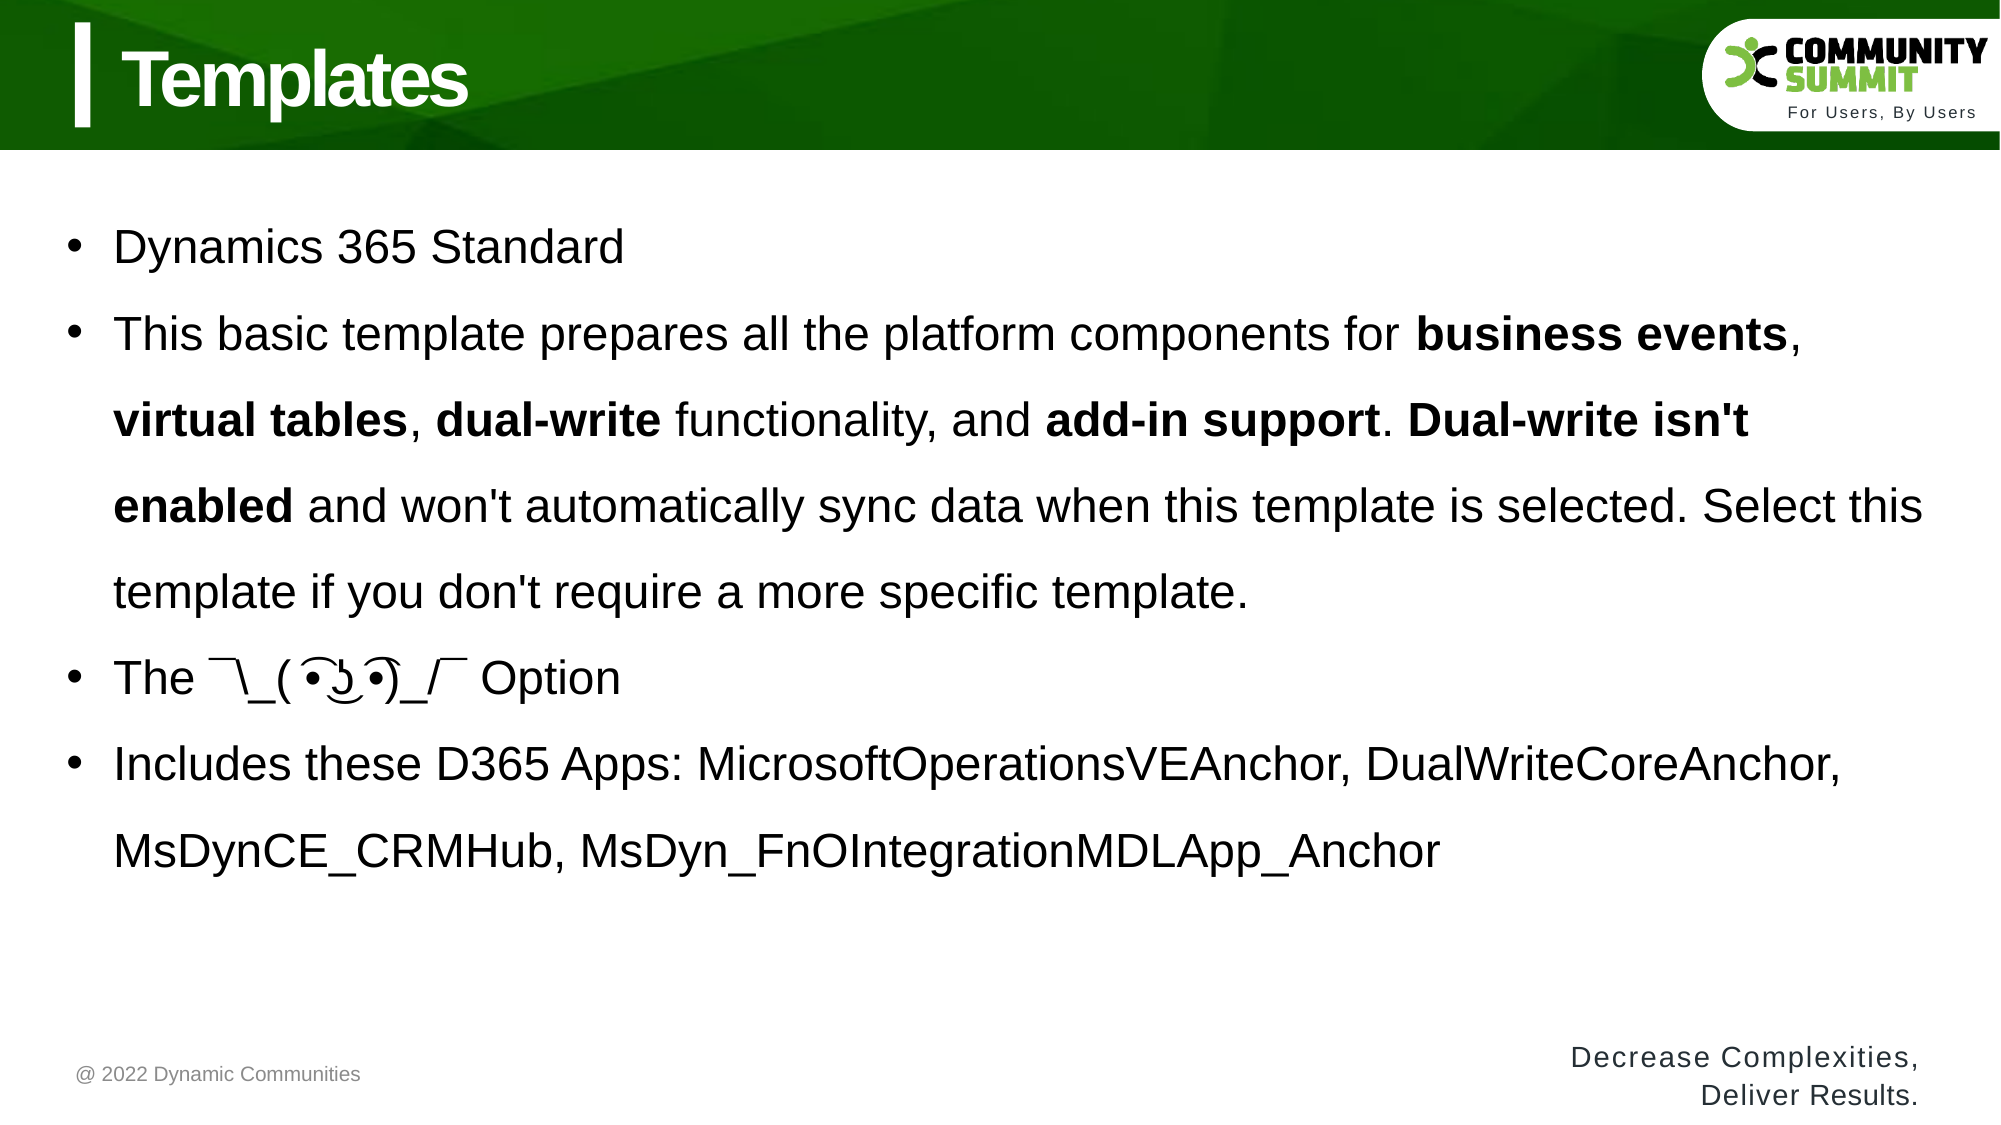

Templates
Dynamics 365 Standard
This basic template prepares all the platform components for business events, virtual tables, dual-write functionality, and add-in support. Dual-write isn't enabled and won't automatically sync data when this template is selected. Select this template if you don't require a more specific template.
The ¯\_( ͡• ͜ʖ ͡•)_/¯ Option
Includes these D365 Apps: MicrosoftOperationsVEAnchor, DualWriteCoreAnchor, MsDynCE_CRMHub, MsDyn_FnOIntegrationMDLApp_Anchor